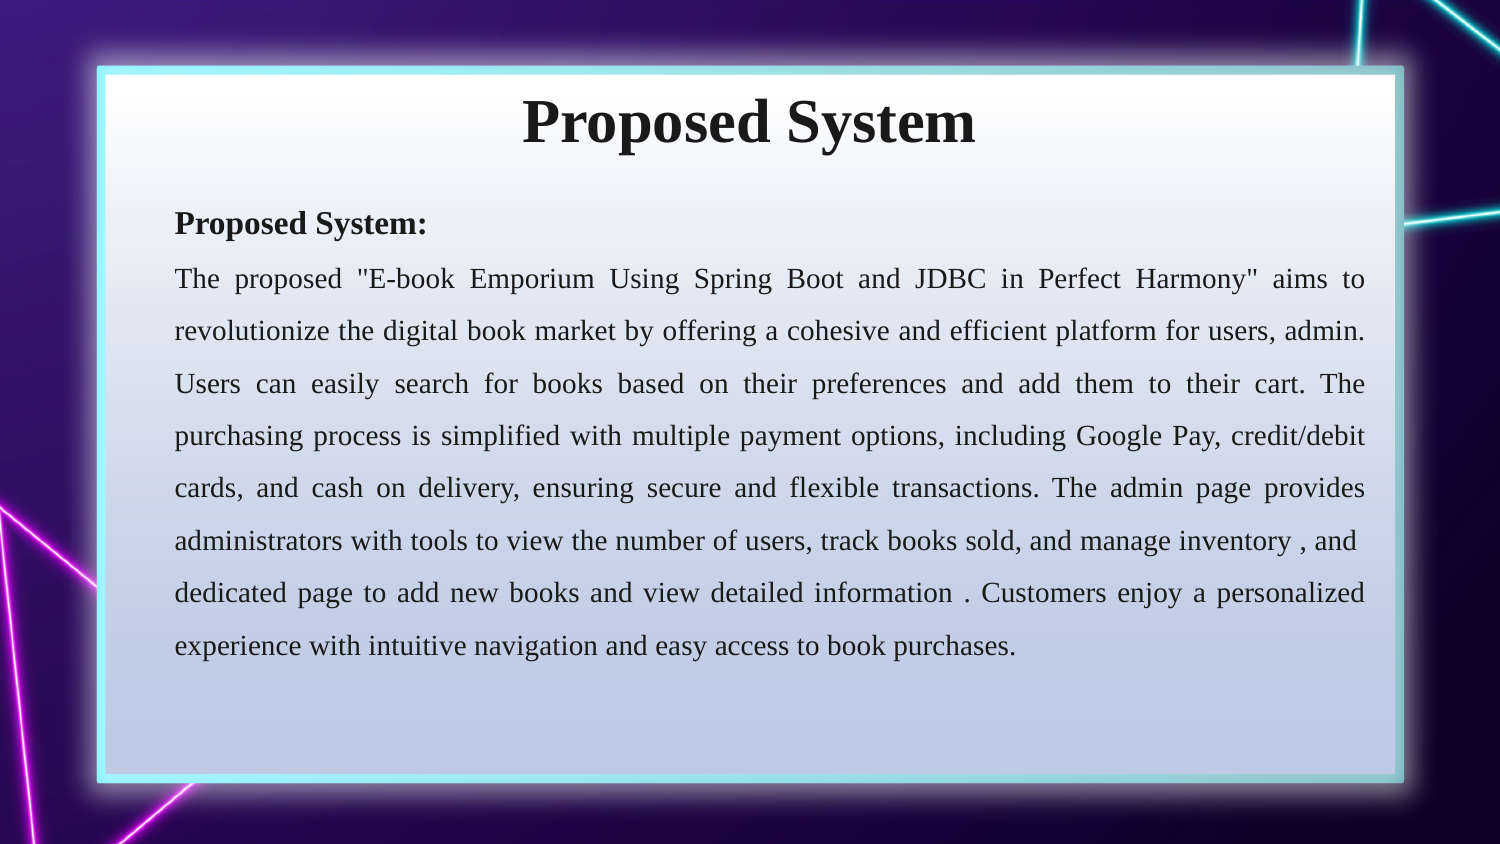

# Proposed System

Proposed System:
The proposed "E-book Emporium Using Spring Boot and JDBC in Perfect Harmony" aims to revolutionize the digital book market by offering a cohesive and efficient platform for users, admin. Users can easily search for books based on their preferences and add them to their cart. The purchasing process is simplified with multiple payment options, including Google Pay, credit/debit cards, and cash on delivery, ensuring secure and flexible transactions. The admin page provides administrators with tools to view the number of users, track books sold, and manage inventory , and  dedicated page to add new books and view detailed information . Customers enjoy a personalized experience with intuitive navigation and easy access to book purchases.